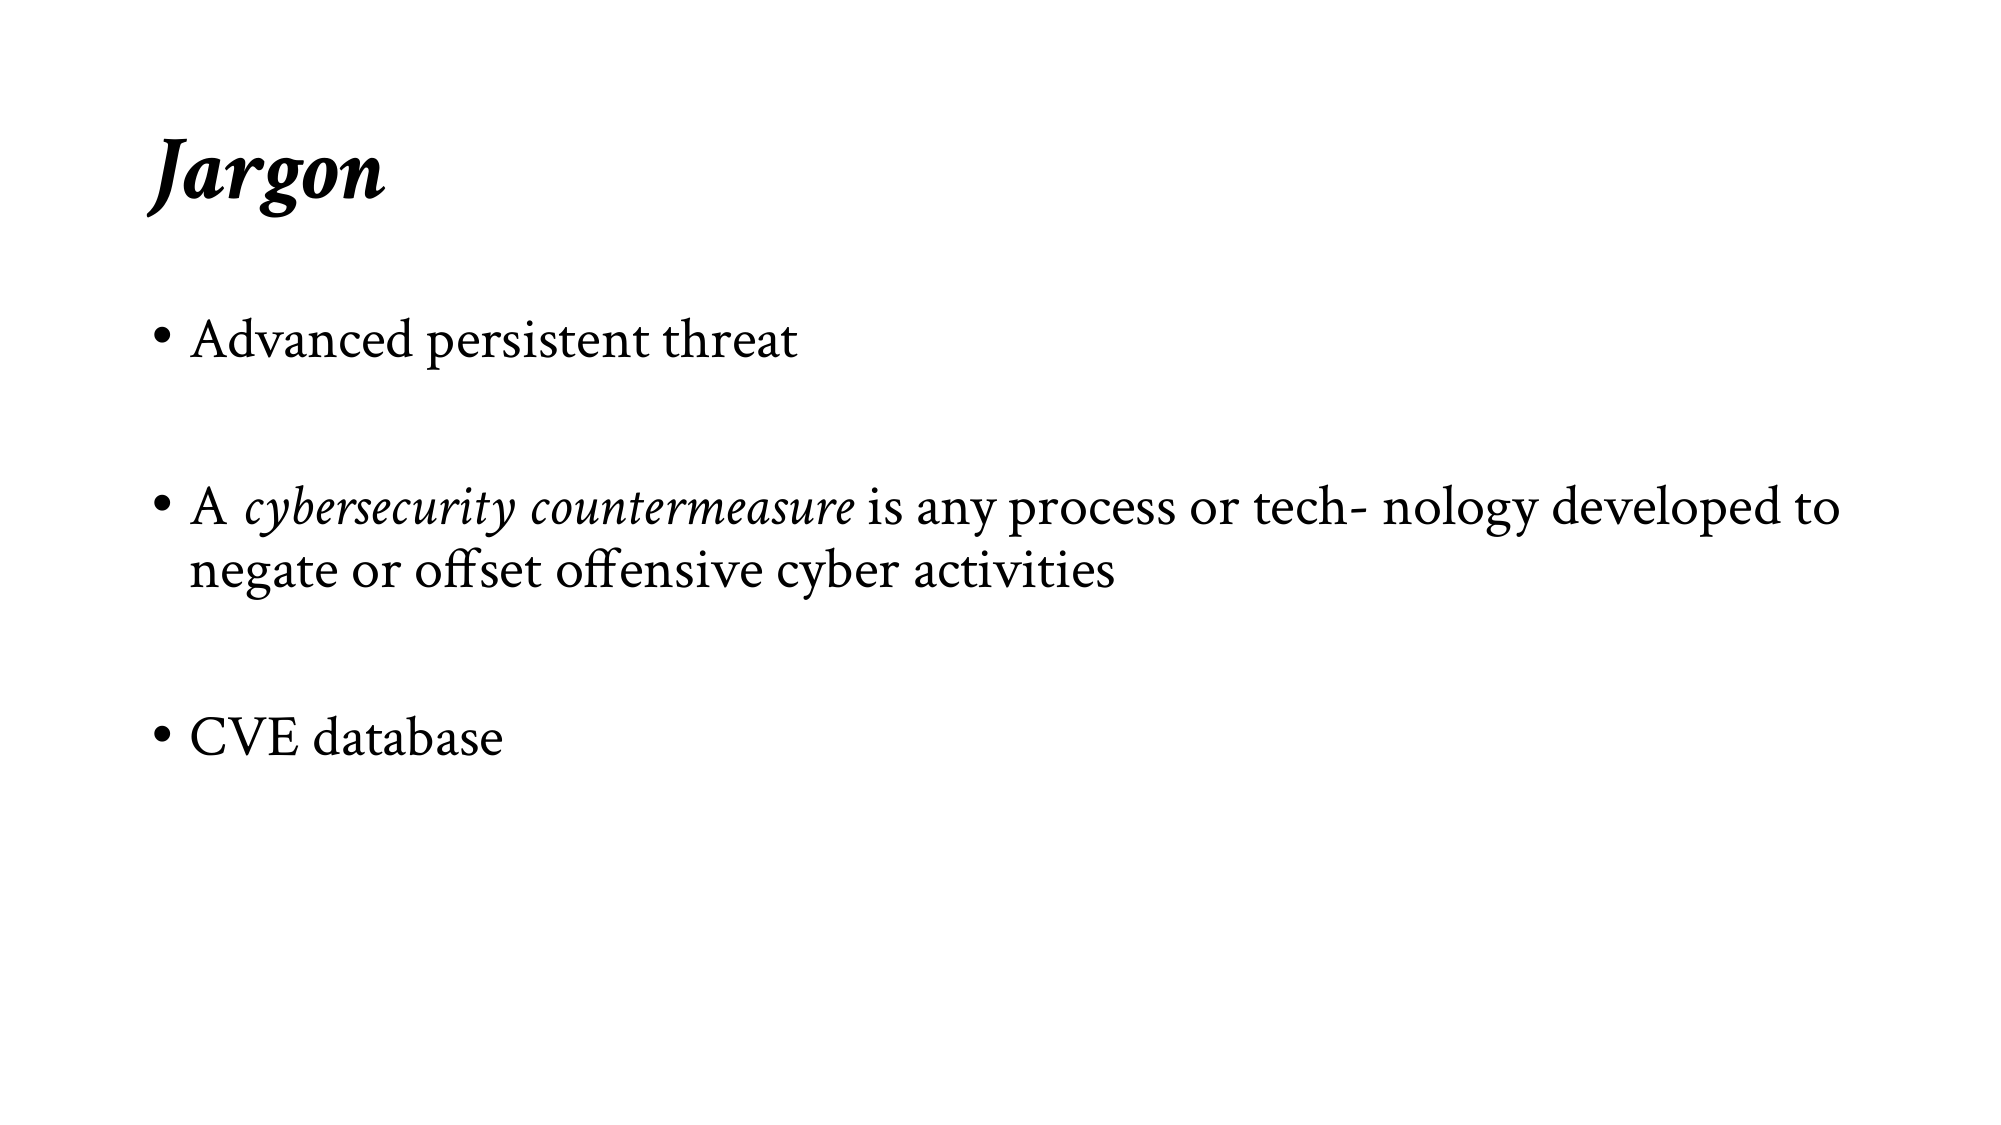

# Jargon
Advanced persistent threat

A cybersecurity countermeasure is any process or tech- nology developed to negate or offset offensive cyber activities

CVE database